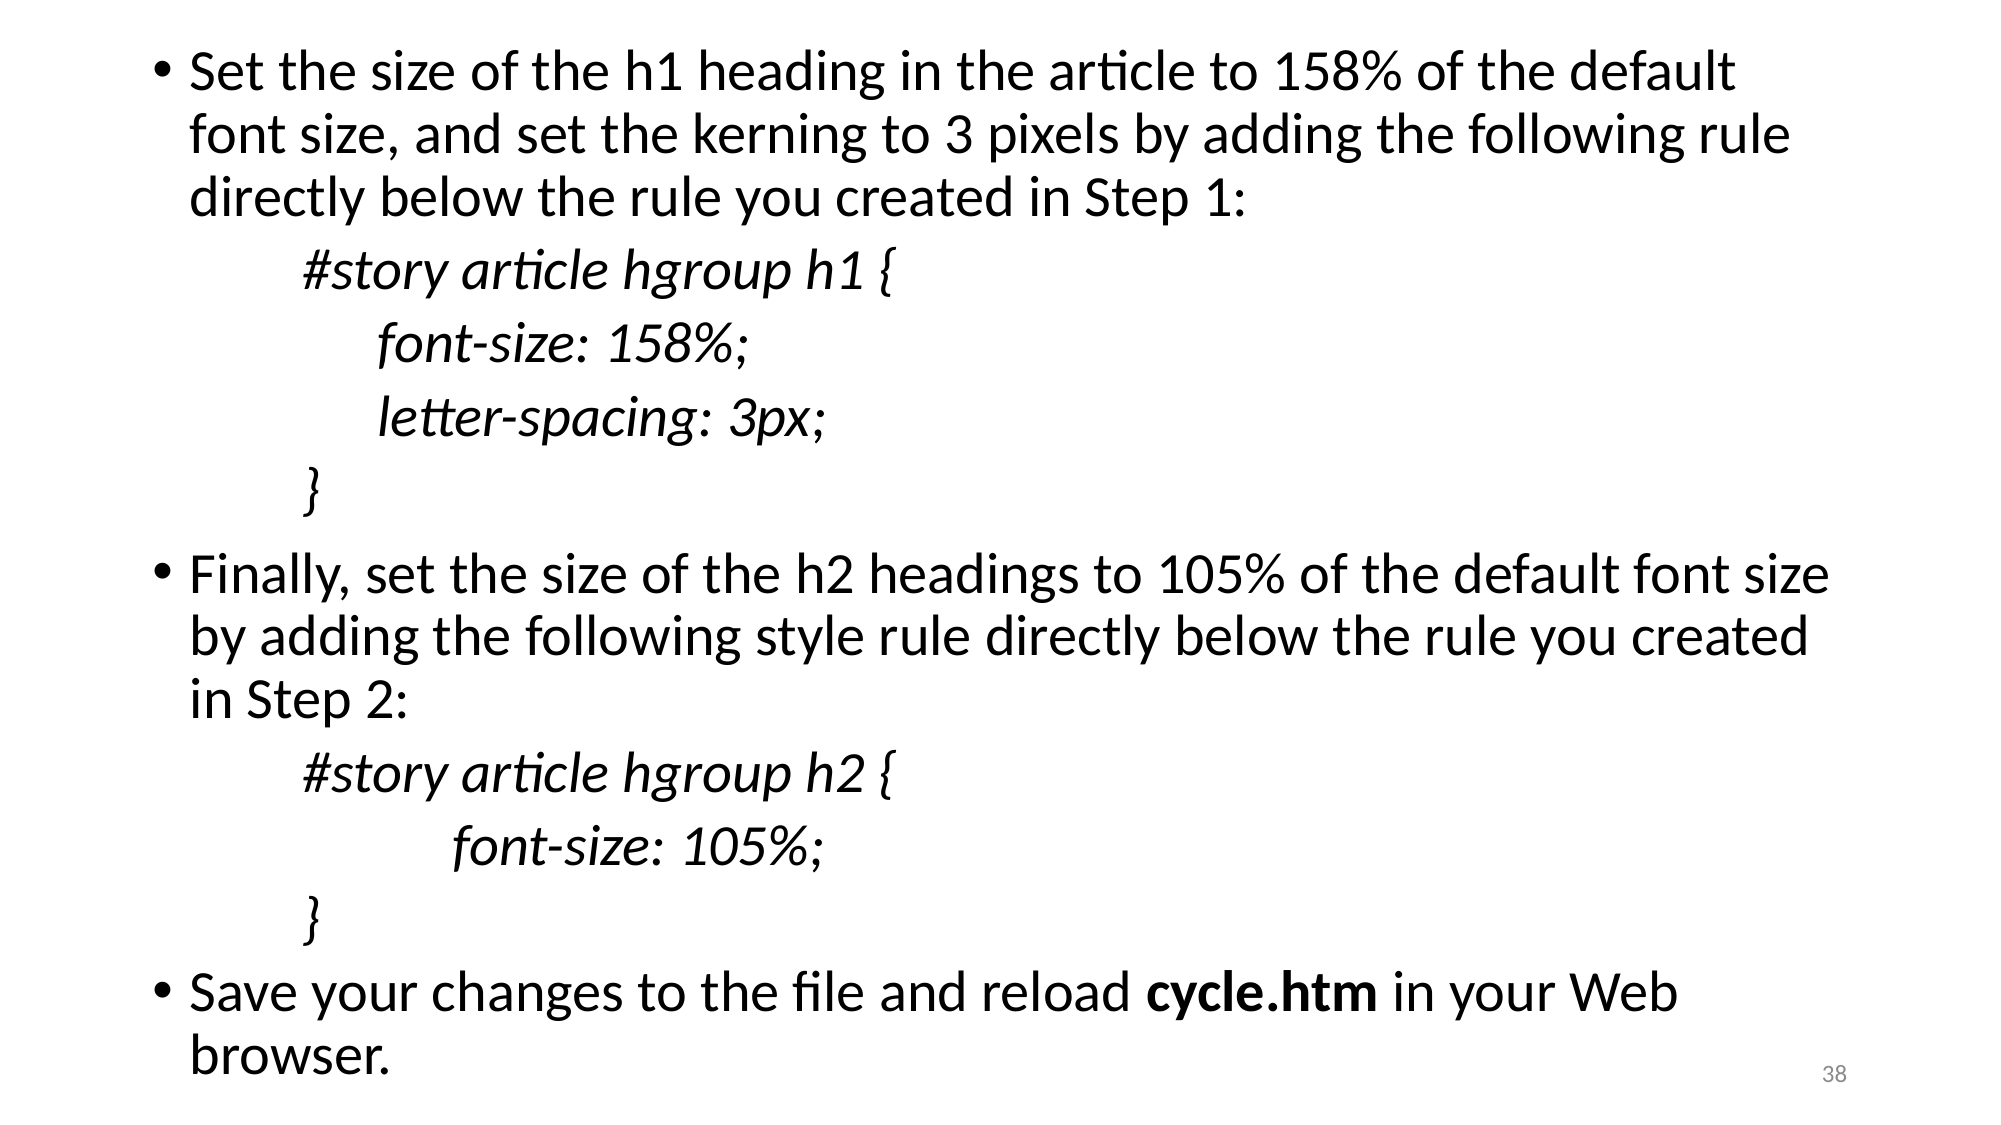

Set the size of the h1 heading in the article to 158% of the default font size, and set the kerning to 3 pixels by adding the following rule directly below the rule you created in Step 1:
#story article hgroup h1 {
font-size: 158%;
letter-spacing: 3px;
}
Finally, set the size of the h2 headings to 105% of the default font size by adding the following style rule directly below the rule you created in Step 2:
#story article hgroup h2 {
	font-size: 105%;
}
Save your changes to the file and reload cycle.htm in your Web browser.
38